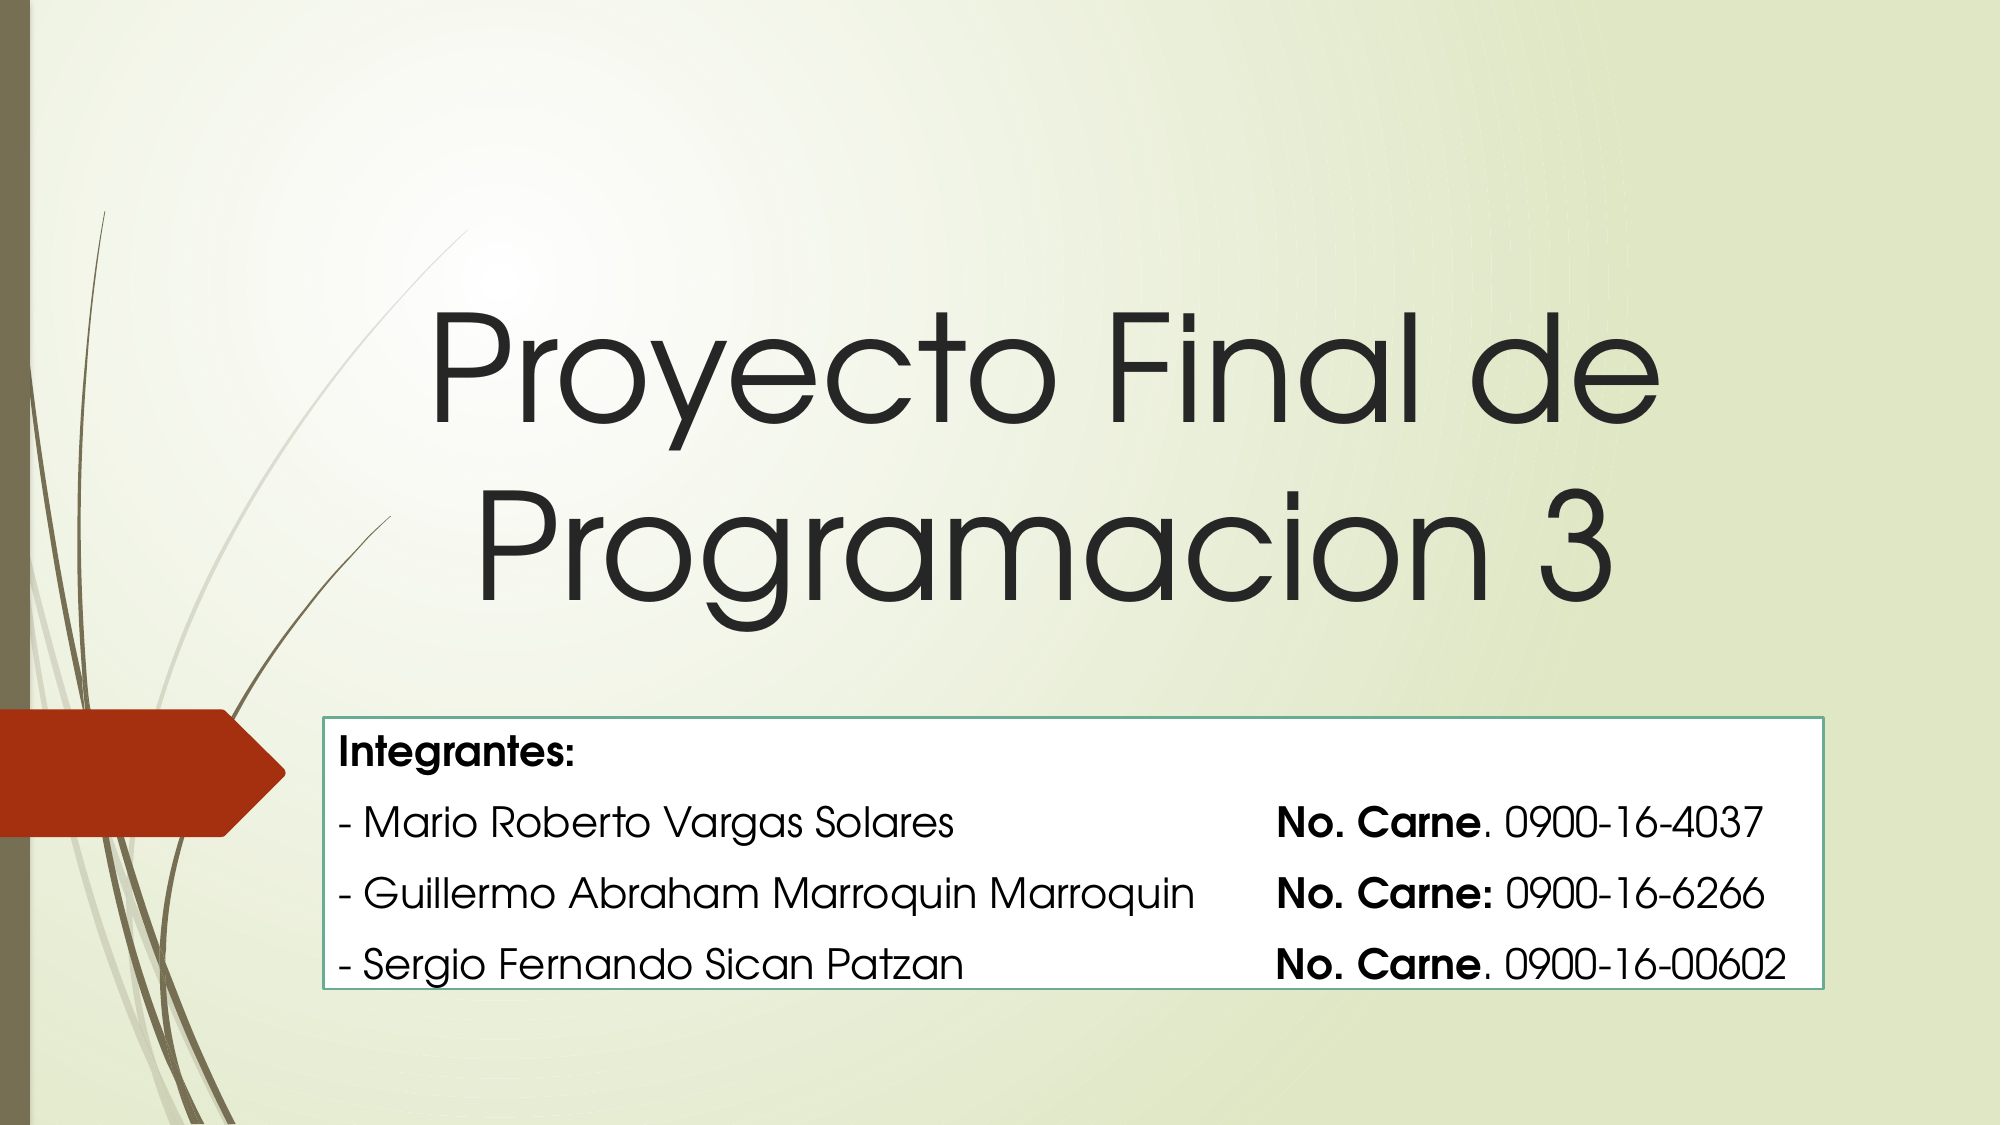

# Proyecto Final de Programacion 3
Integrantes:
- Mario Roberto Vargas Solares                            No. Carne. 0900-16-4037
- Guillermo Abraham Marroquin Marroquin       No. Carne: 0900-16-6266
- Sergio Fernando Sican Patzan                           No. Carne. 0900-16-00602